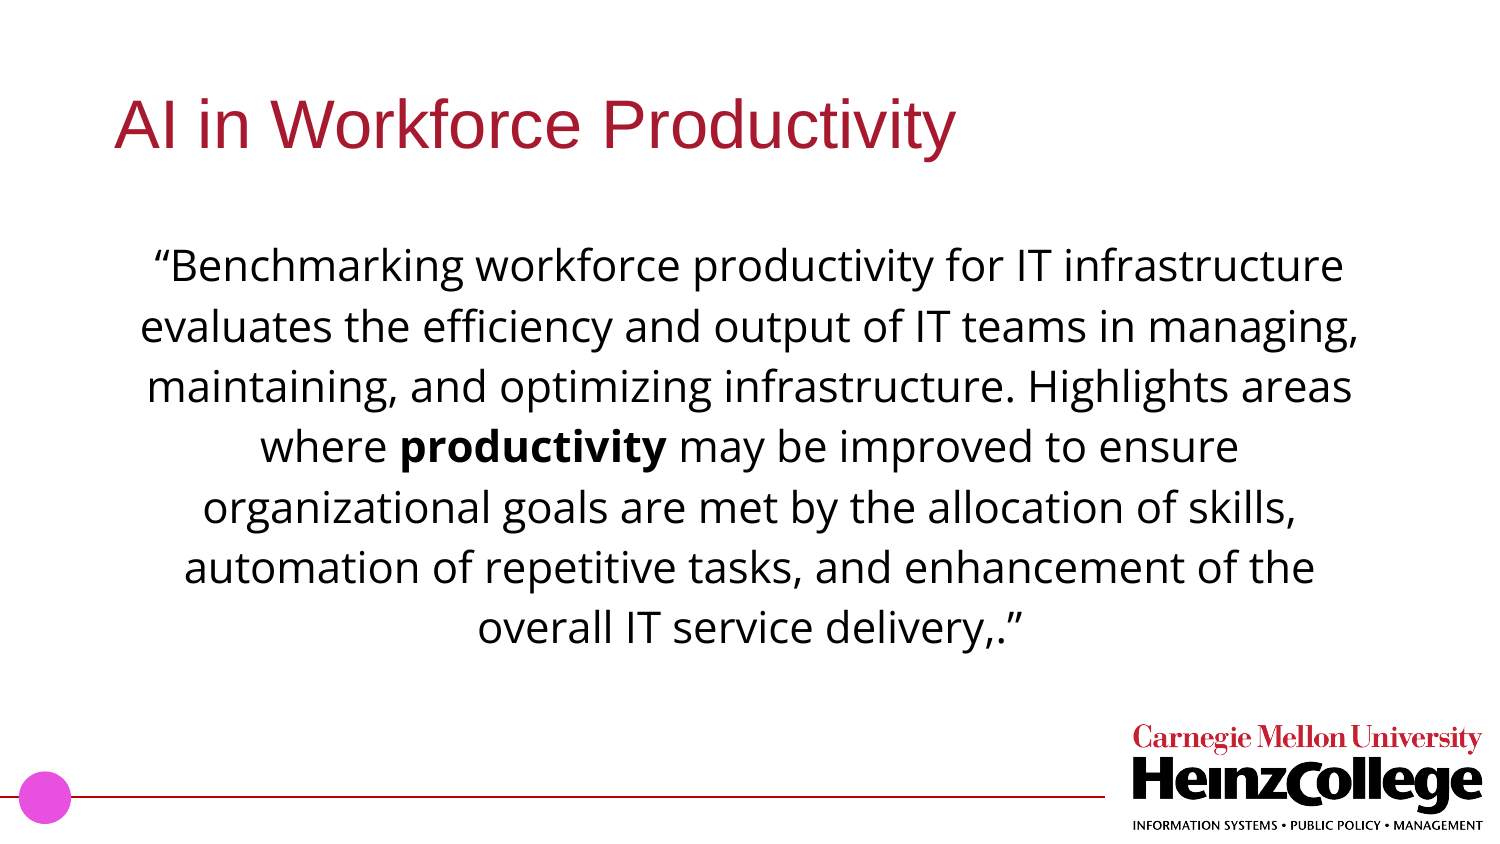

# AI in Workforce Productivity
“Benchmarking workforce productivity for IT infrastructure evaluates the efficiency and output of IT teams in managing, maintaining, and optimizing infrastructure. Highlights areas where productivity may be improved to ensure organizational goals are met by the allocation of skills, automation of repetitive tasks, and enhancement of the overall IT service delivery,.”